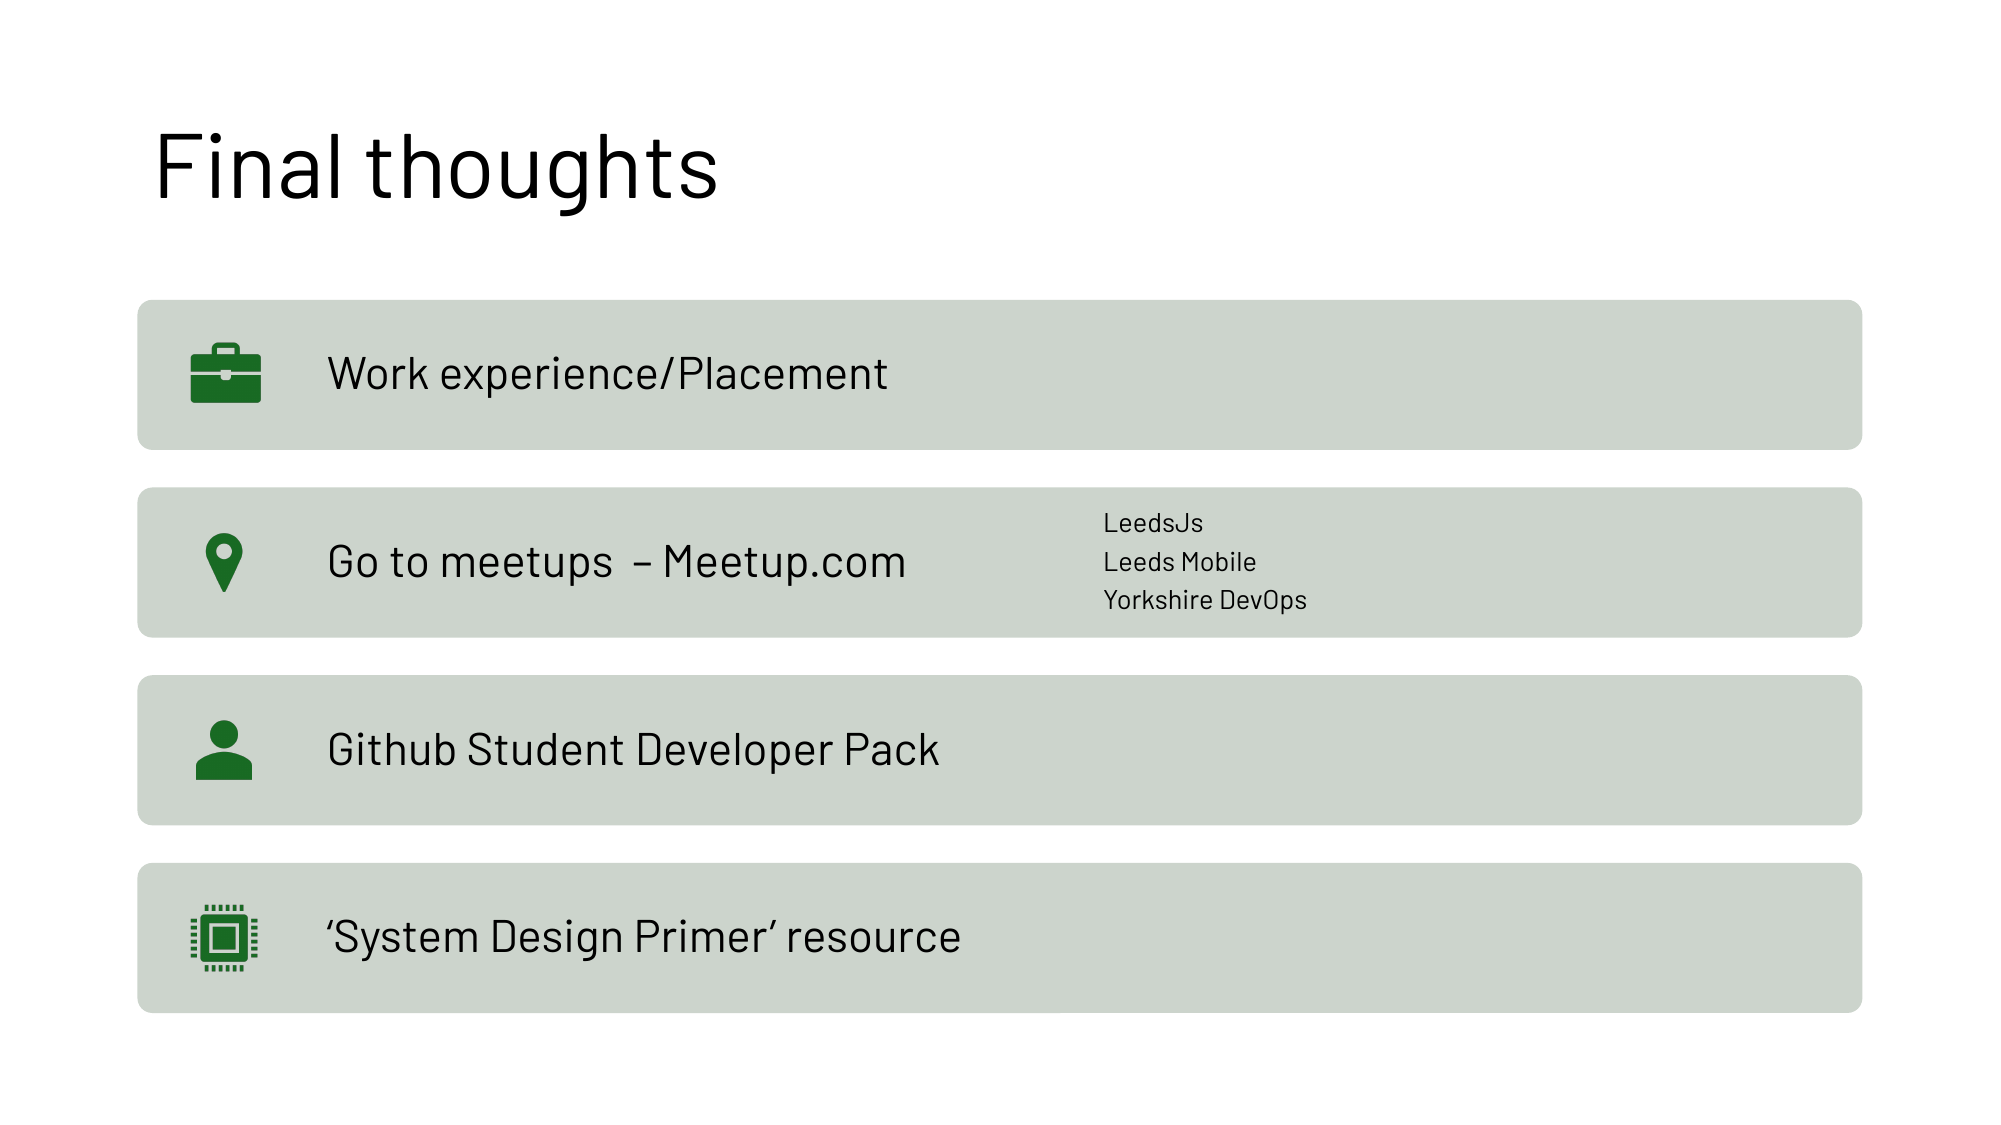

Final thoughts
Work experience/Placement
Go to meetups  – Meetup.com
LeedsJs
Leeds Mobile
Yorkshire DevOps
Github Student Developer Pack
‘System Design Primer’ resource